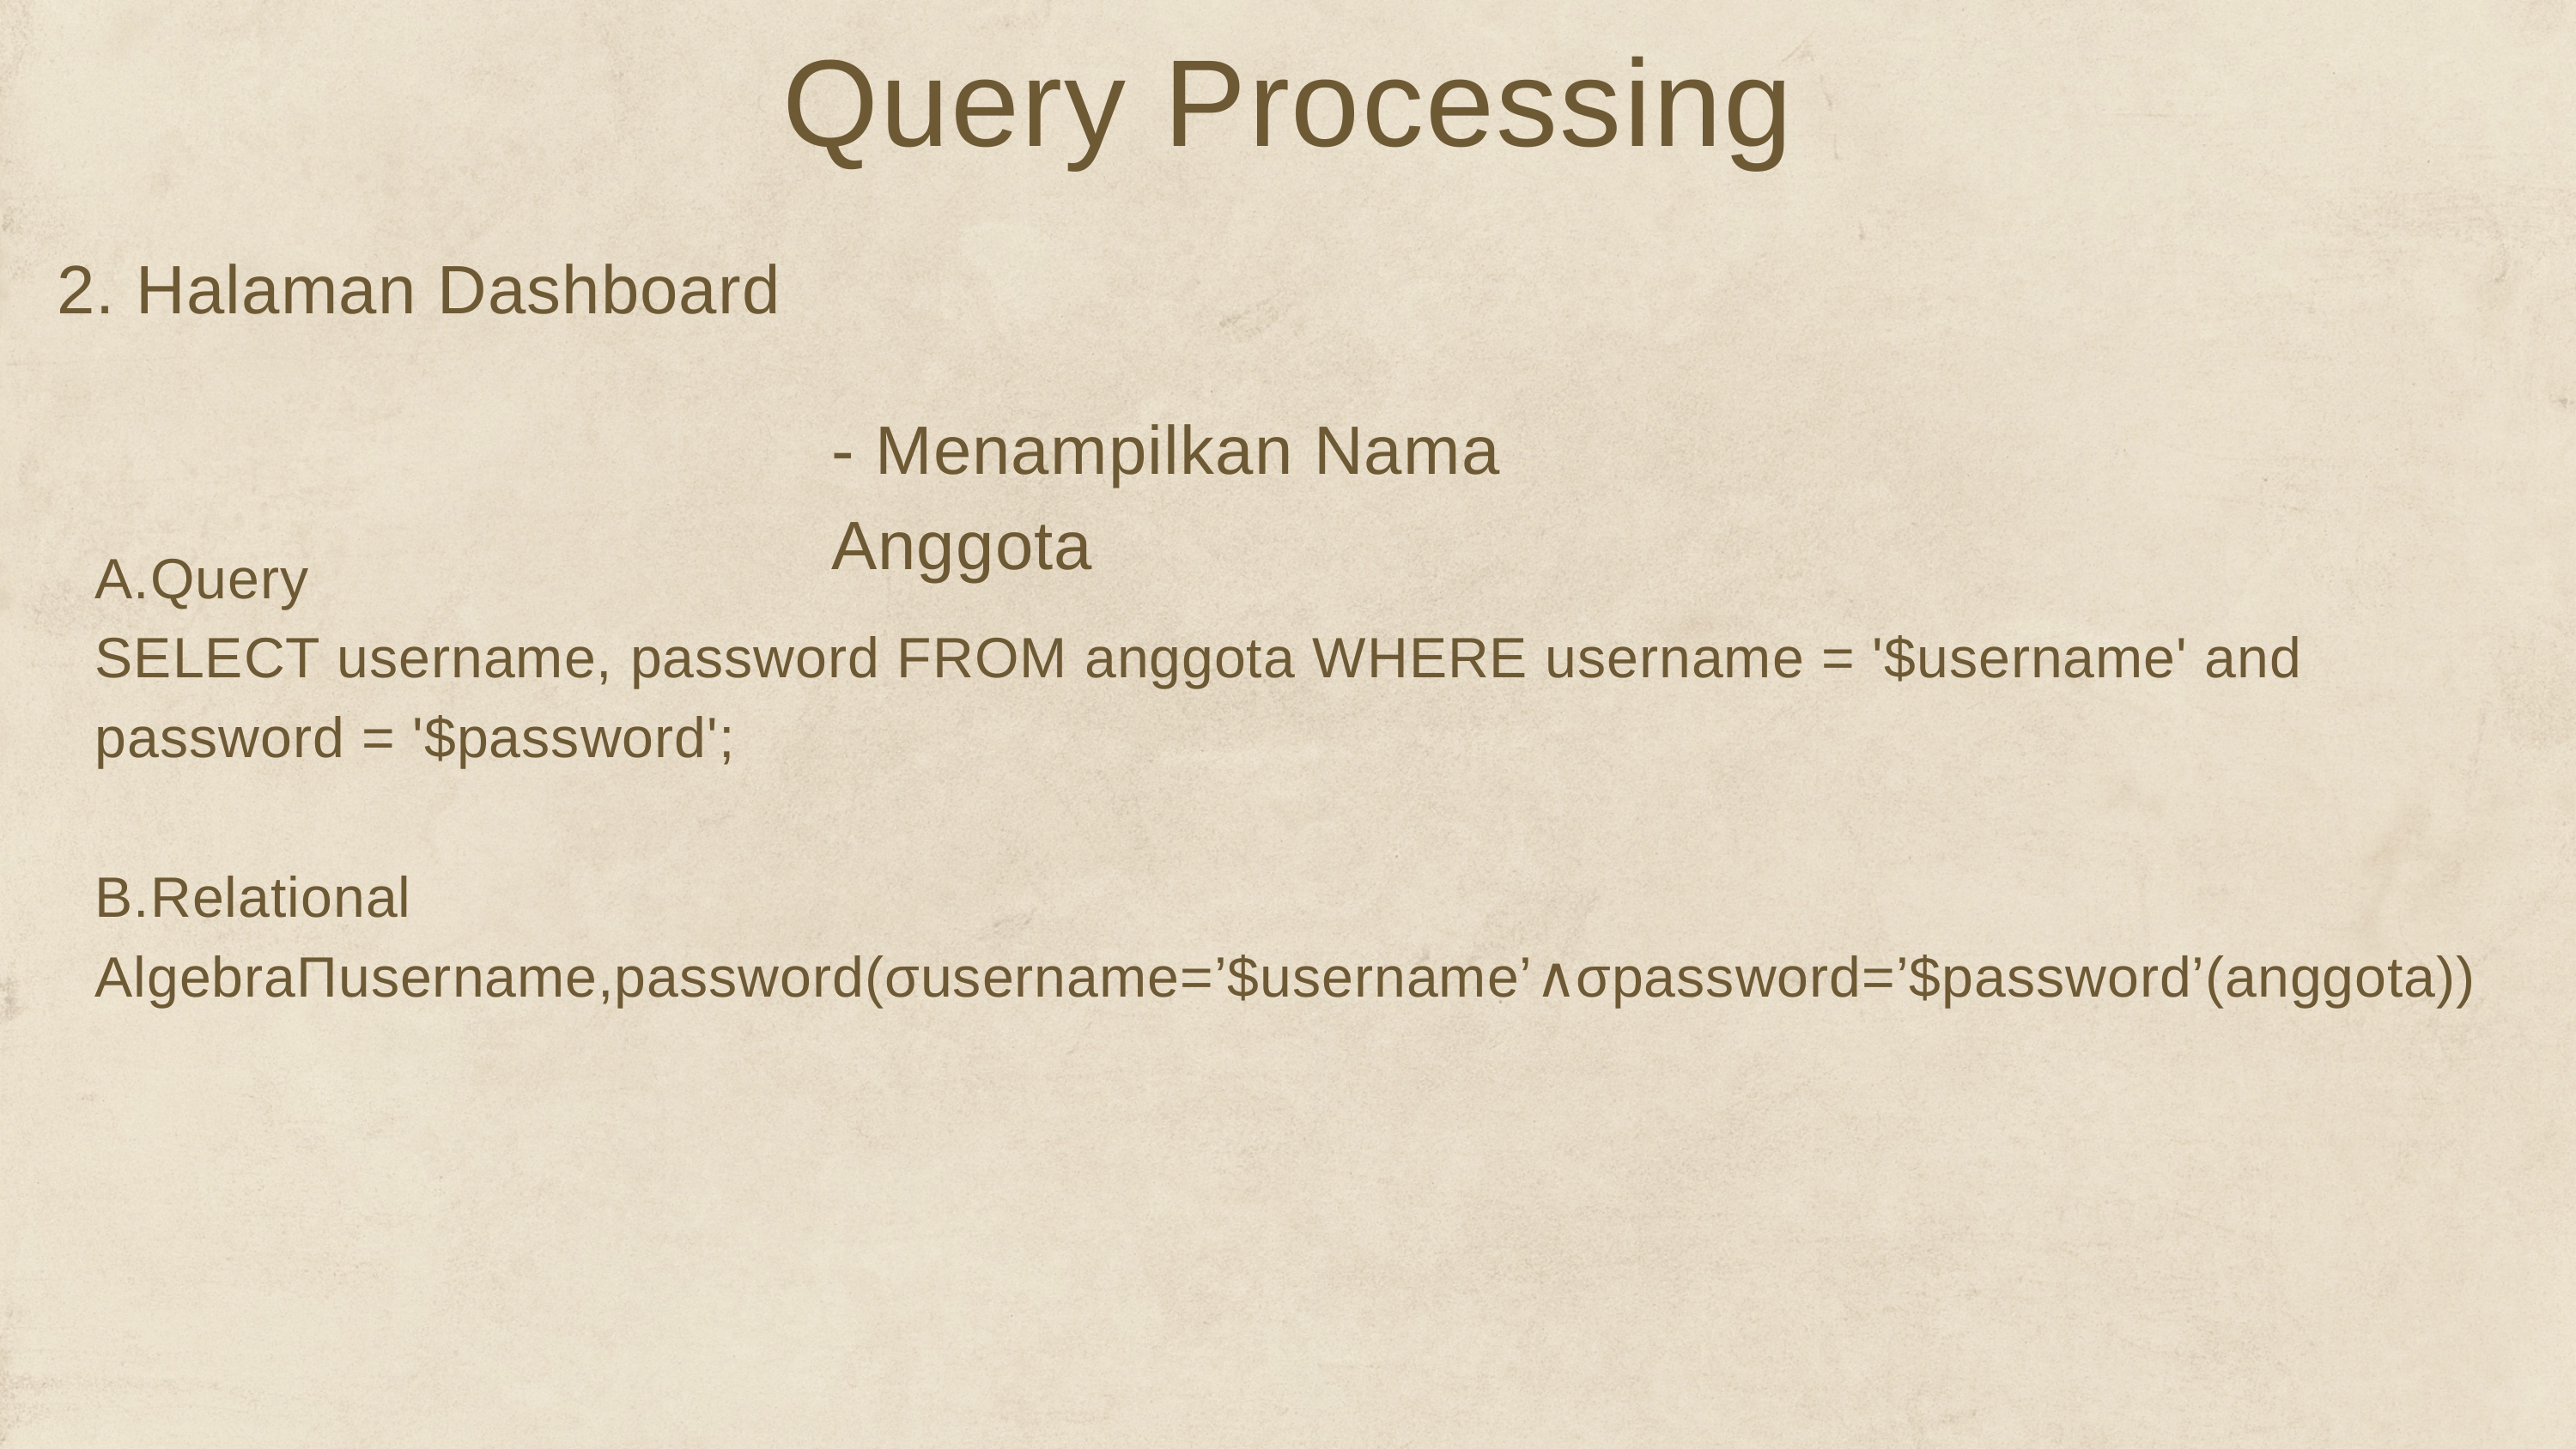

Query Processing

2. Halaman Dashboard

- Menampilkan Nama Anggota
A.Query
SELECT username, password FROM anggota WHERE username = '$username' and password = '$password';

B.Relational AlgebraΠusername,password(σusername=’$username’∧σpassword=’$password’(anggota))